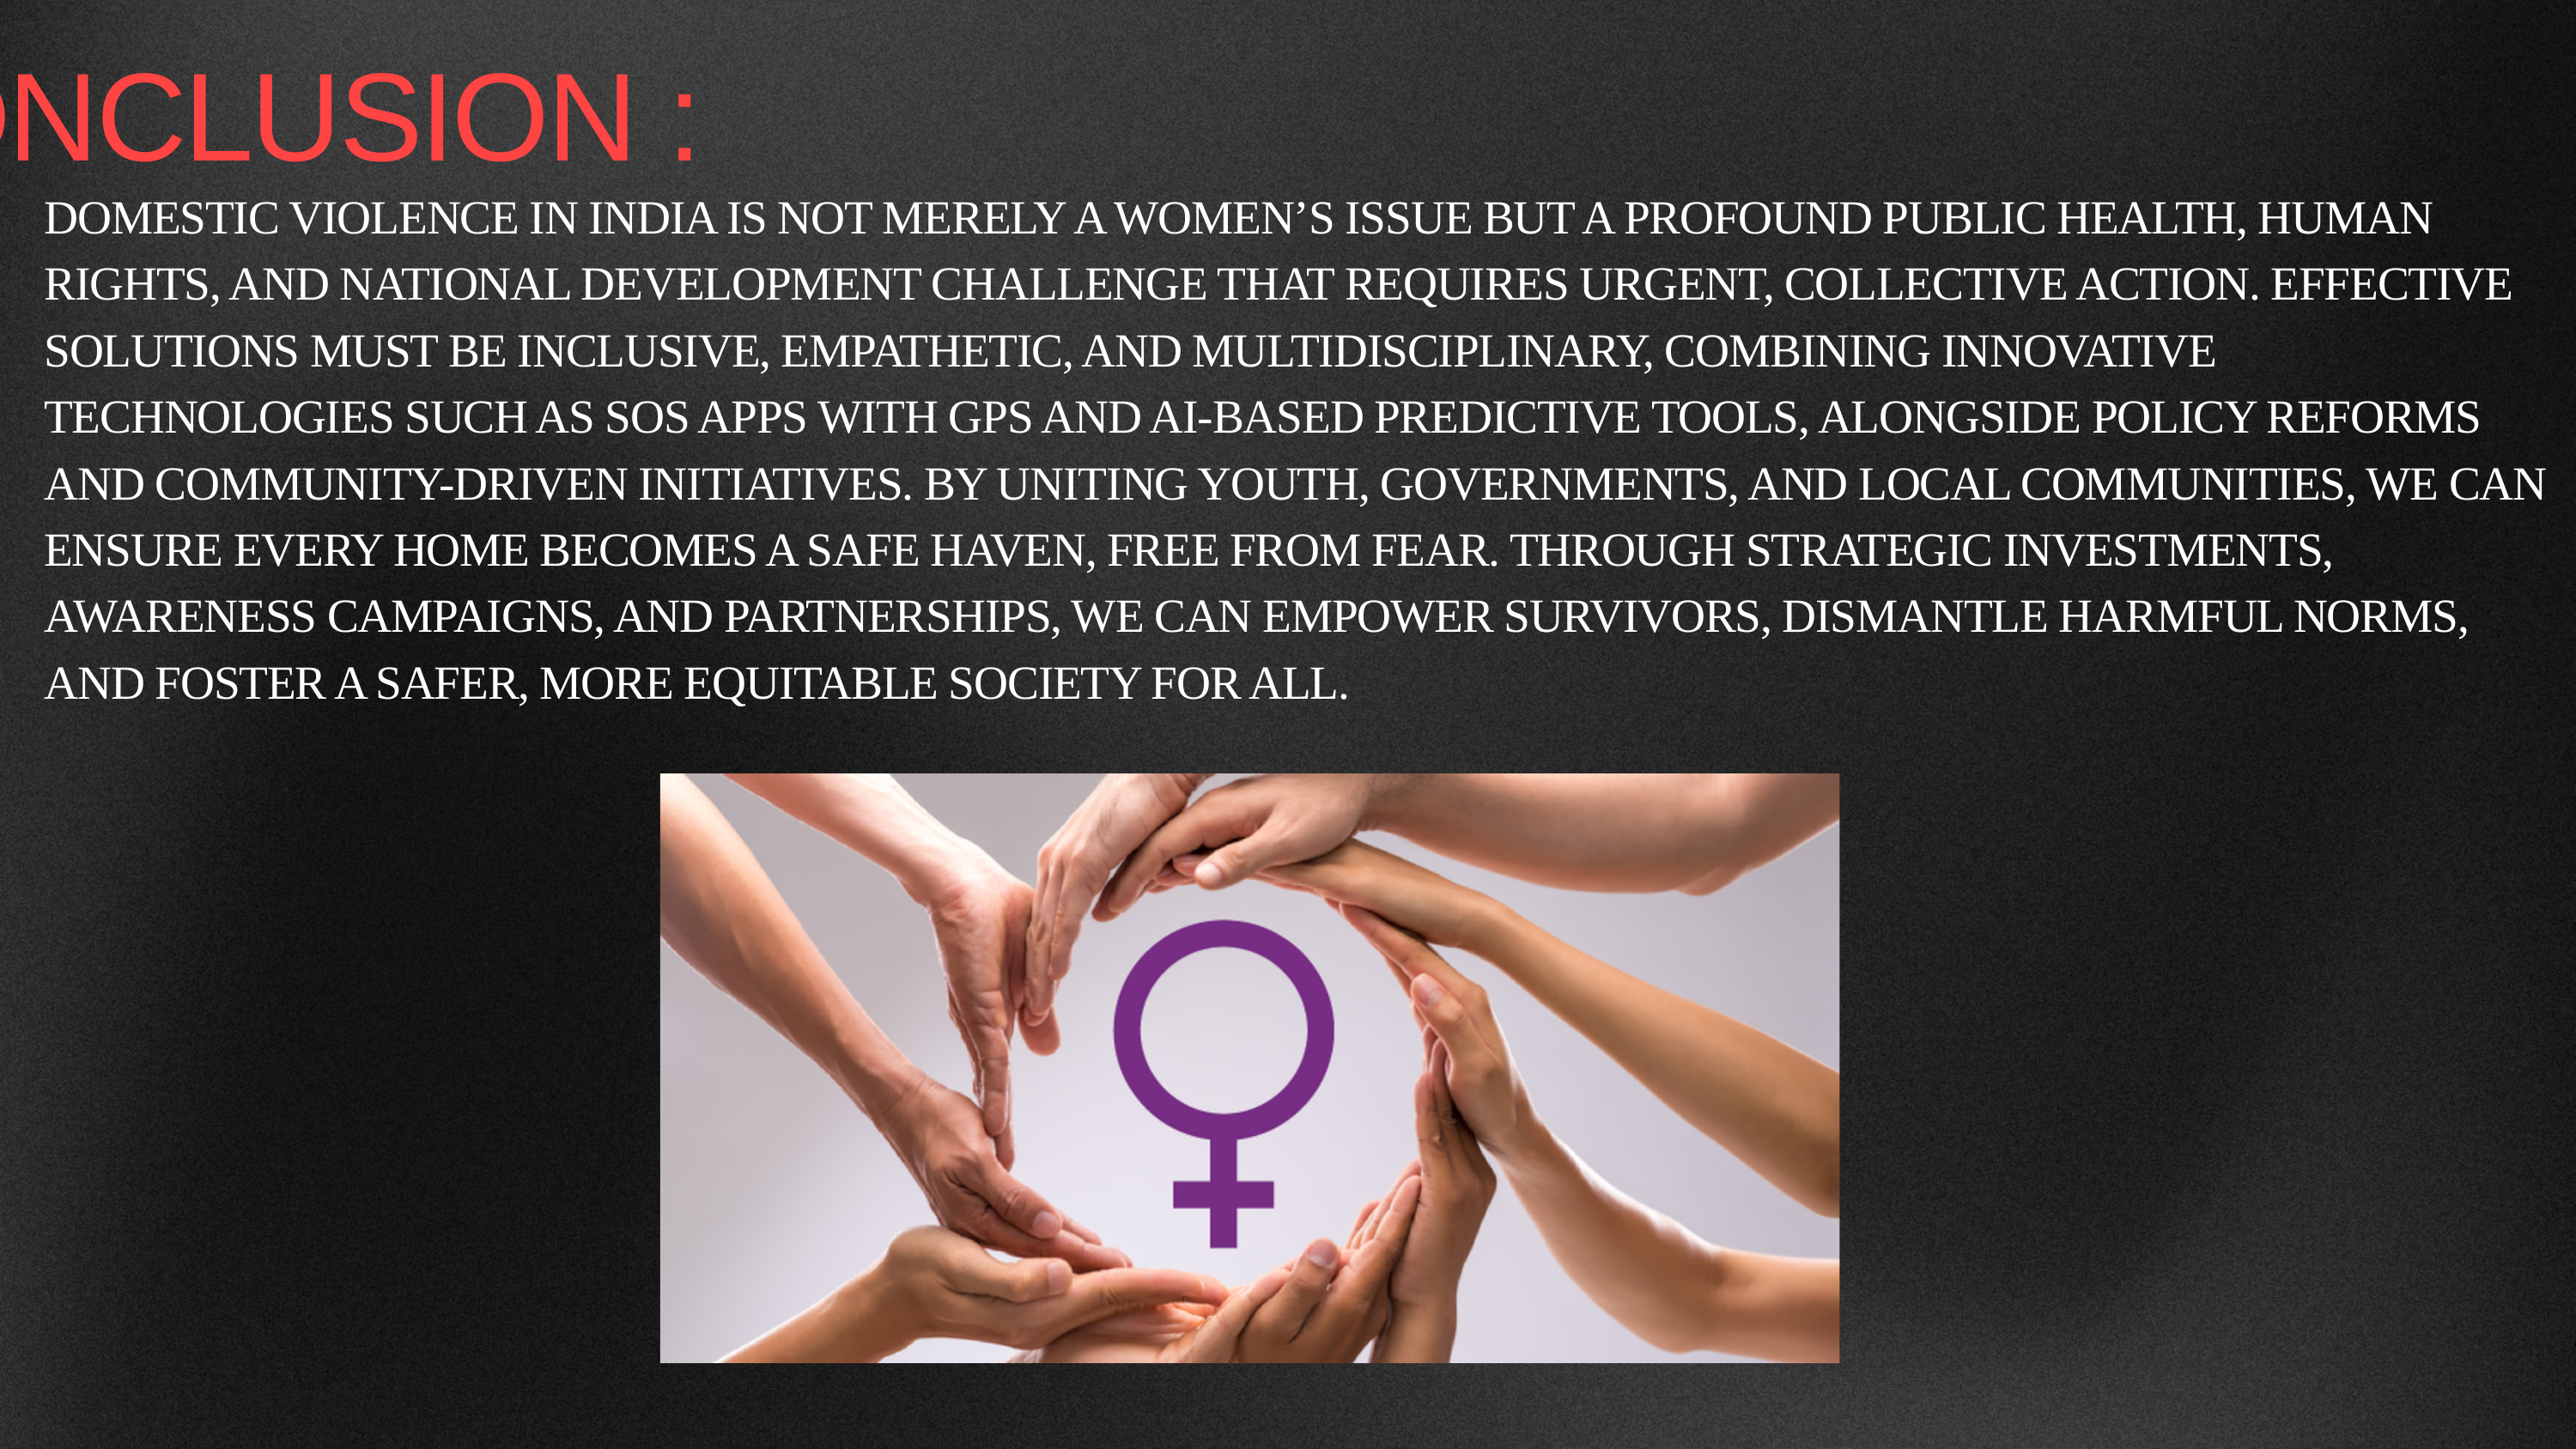

CONCLUSION :

DOMESTIC VIOLENCE IN INDIA IS NOT MERELY A WOMEN’S ISSUE BUT A PROFOUND PUBLIC HEALTH, HUMAN RIGHTS, AND NATIONAL DEVELOPMENT CHALLENGE THAT REQUIRES URGENT, COLLECTIVE ACTION. EFFECTIVE SOLUTIONS MUST BE INCLUSIVE, EMPATHETIC, AND MULTIDISCIPLINARY, COMBINING INNOVATIVE TECHNOLOGIES SUCH AS SOS APPS WITH GPS AND AI-BASED PREDICTIVE TOOLS, ALONGSIDE POLICY REFORMS AND COMMUNITY-DRIVEN INITIATIVES. BY UNITING YOUTH, GOVERNMENTS, AND LOCAL COMMUNITIES, WE CAN ENSURE EVERY HOME BECOMES A SAFE HAVEN, FREE FROM FEAR. THROUGH STRATEGIC INVESTMENTS, AWARENESS CAMPAIGNS, AND PARTNERSHIPS, WE CAN EMPOWER SURVIVORS, DISMANTLE HARMFUL NORMS, AND FOSTER A SAFER, MORE EQUITABLE SOCIETY FOR ALL.